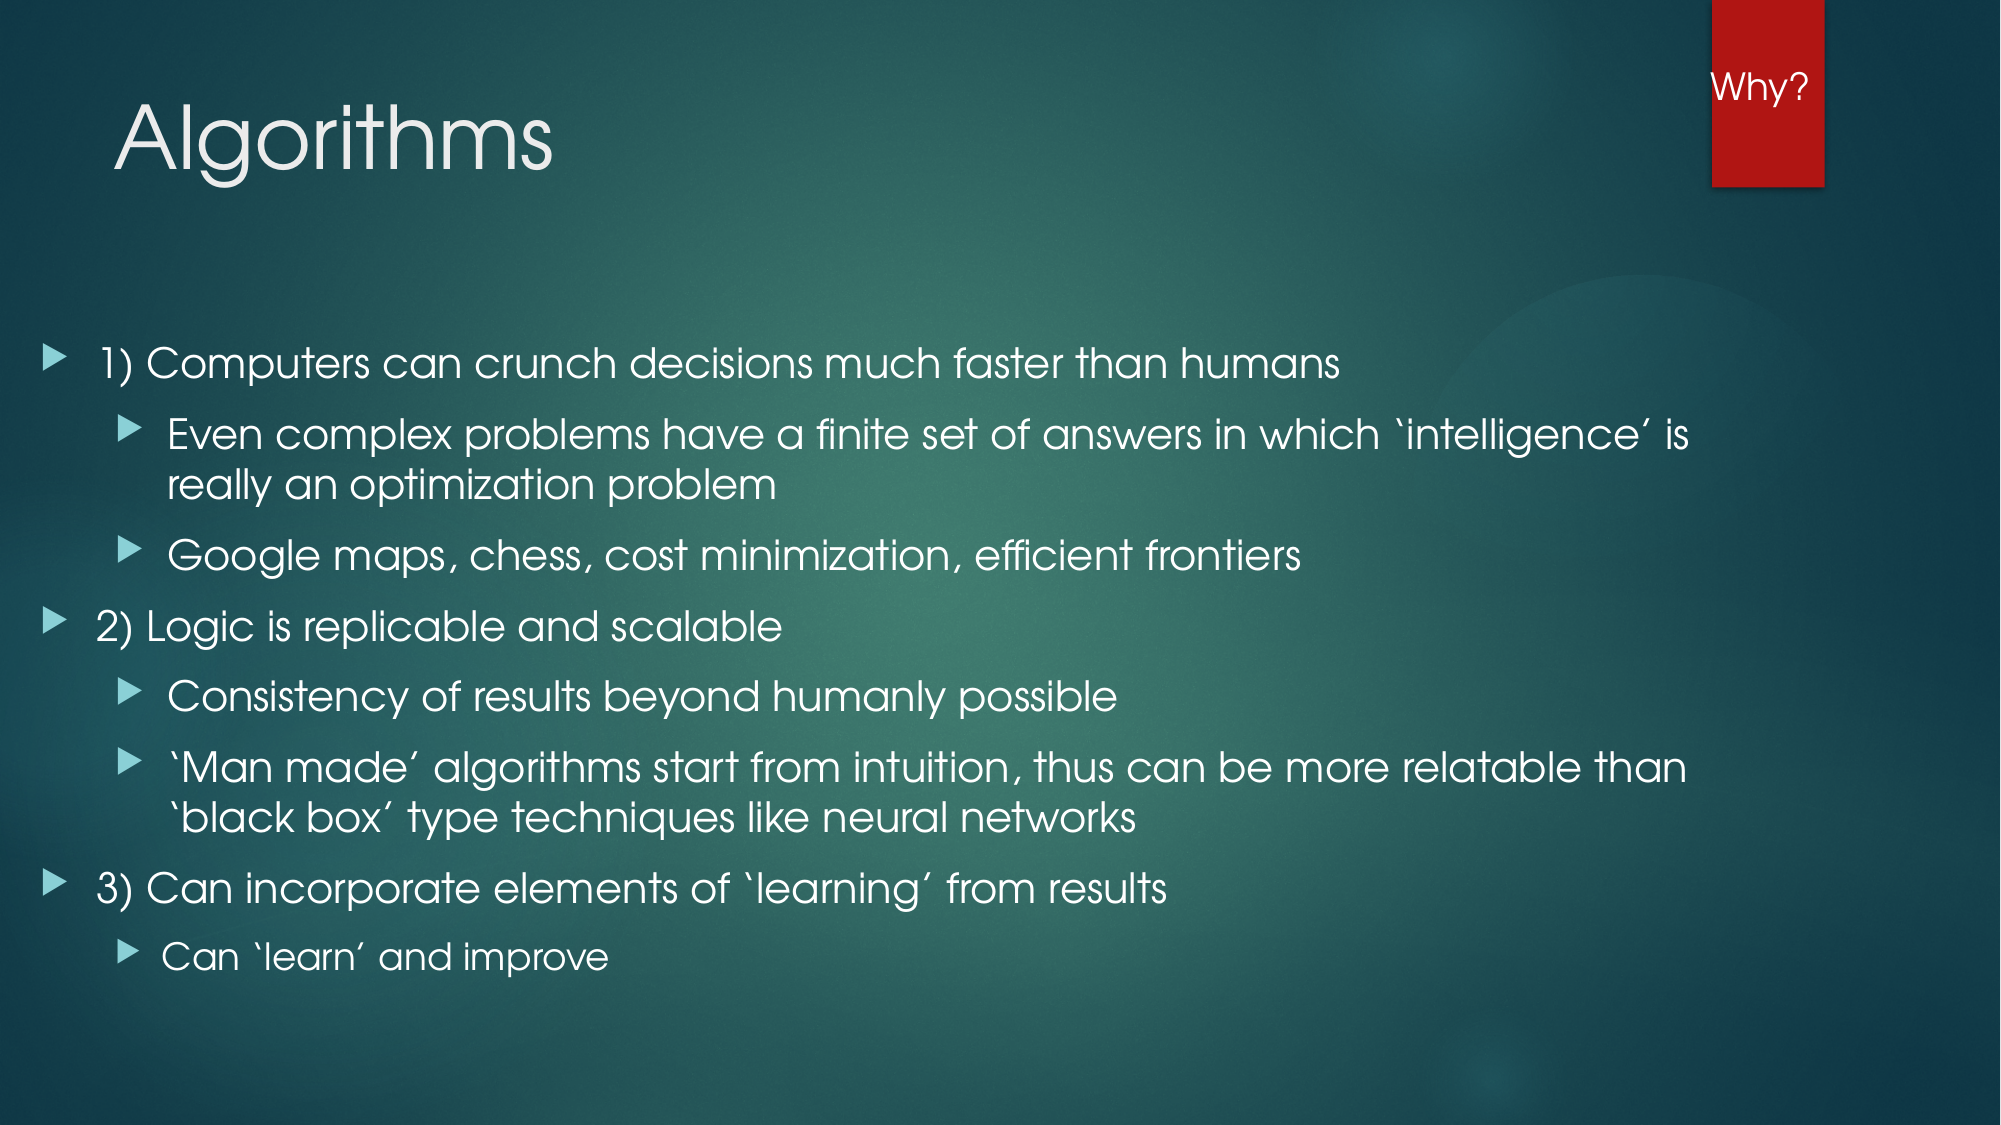

Why?
# Algorithms
1) Computers can crunch decisions much faster than humans
Even complex problems have a finite set of answers in which ‘intelligence’ is really an optimization problem
Google maps, chess, cost minimization, efficient frontiers
2) Logic is replicable and scalable
Consistency of results beyond humanly possible
‘Man made’ algorithms start from intuition, thus can be more relatable than ‘black box’ type techniques like neural networks
3) Can incorporate elements of ‘learning’ from results
Can ‘learn’ and improve